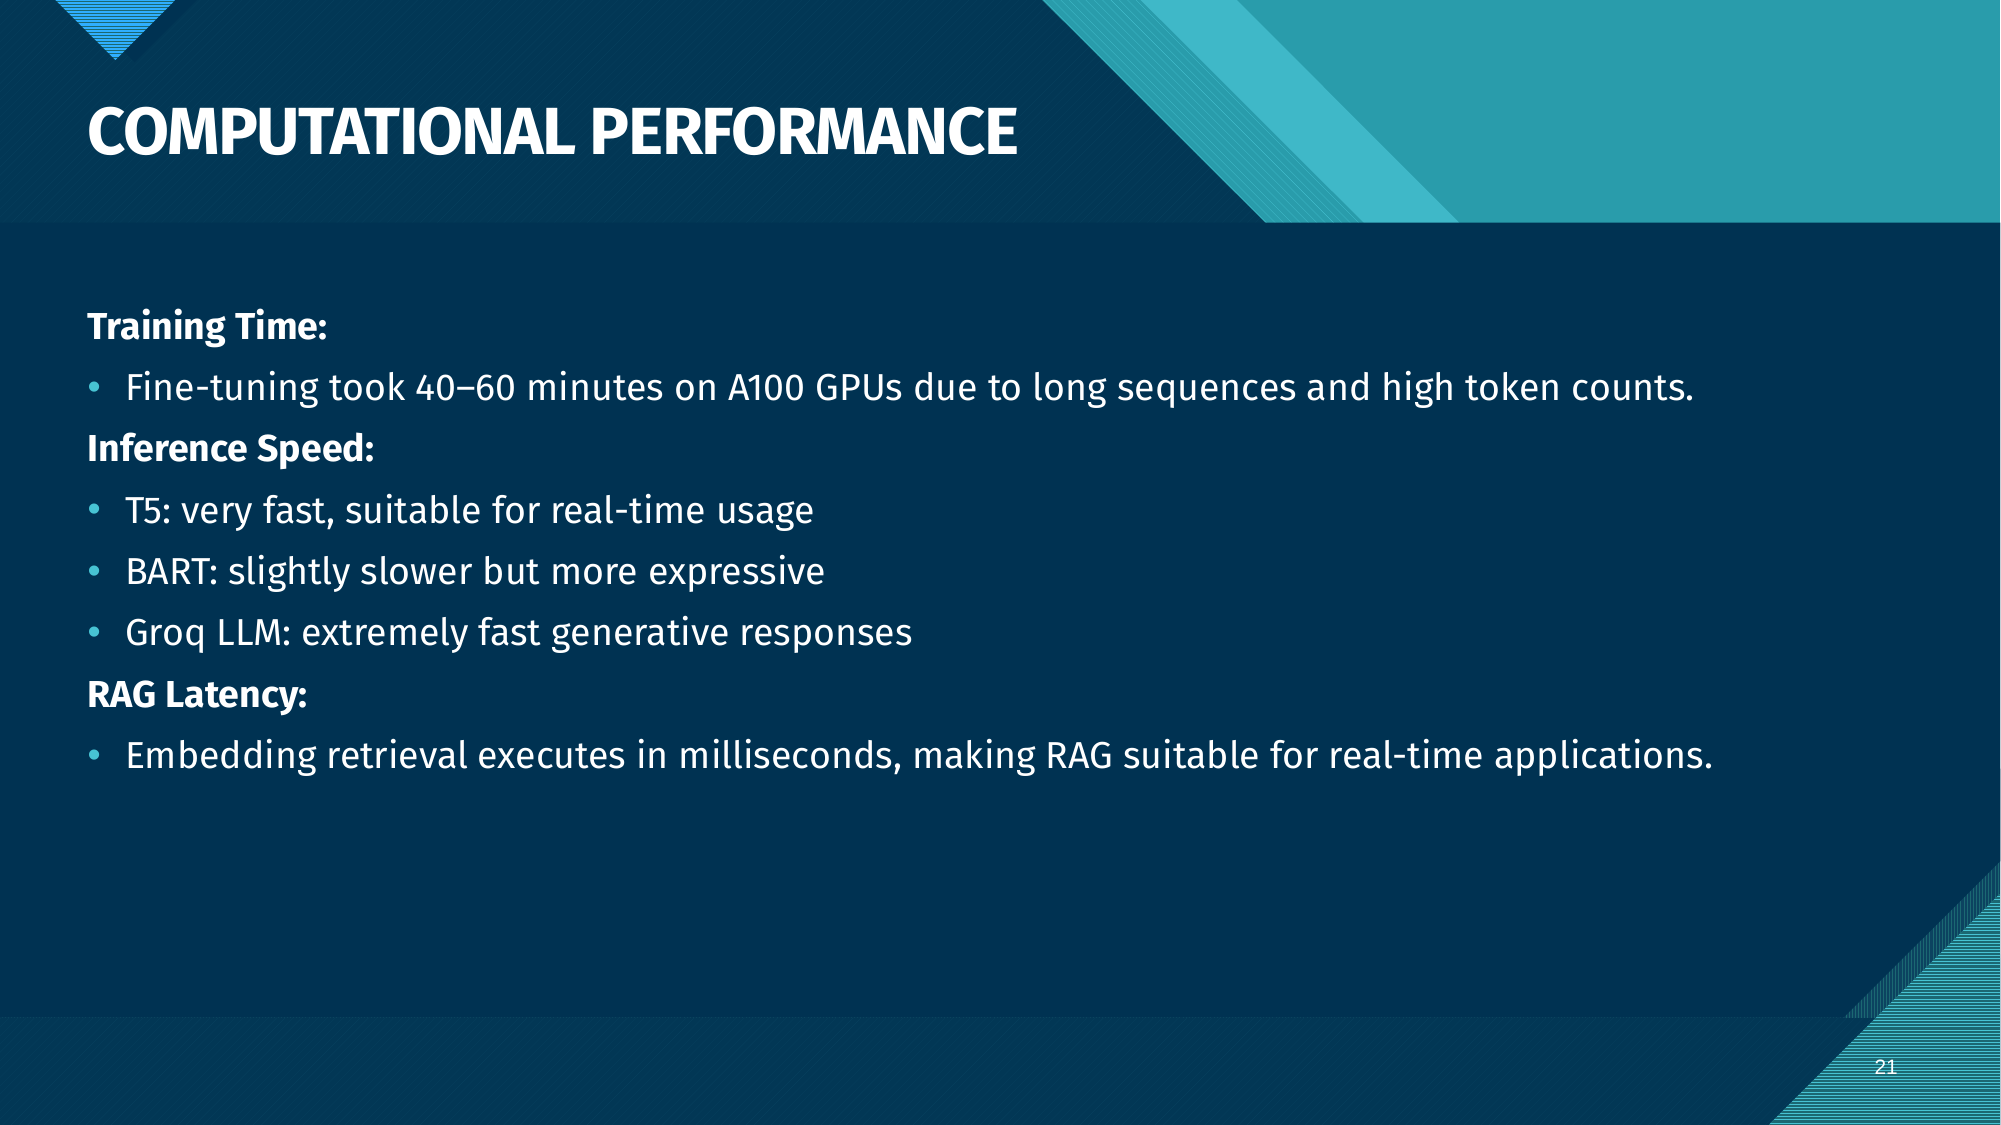

# COMPUTATIONAL PERFORMANCE
Training Time:
Fine-tuning took 40–60 minutes on A100 GPUs due to long sequences and high token counts.
Inference Speed:
T5: very fast, suitable for real-time usage
BART: slightly slower but more expressive
Groq LLM: extremely fast generative responses
RAG Latency:
Embedding retrieval executes in milliseconds, making RAG suitable for real-time applications.

21